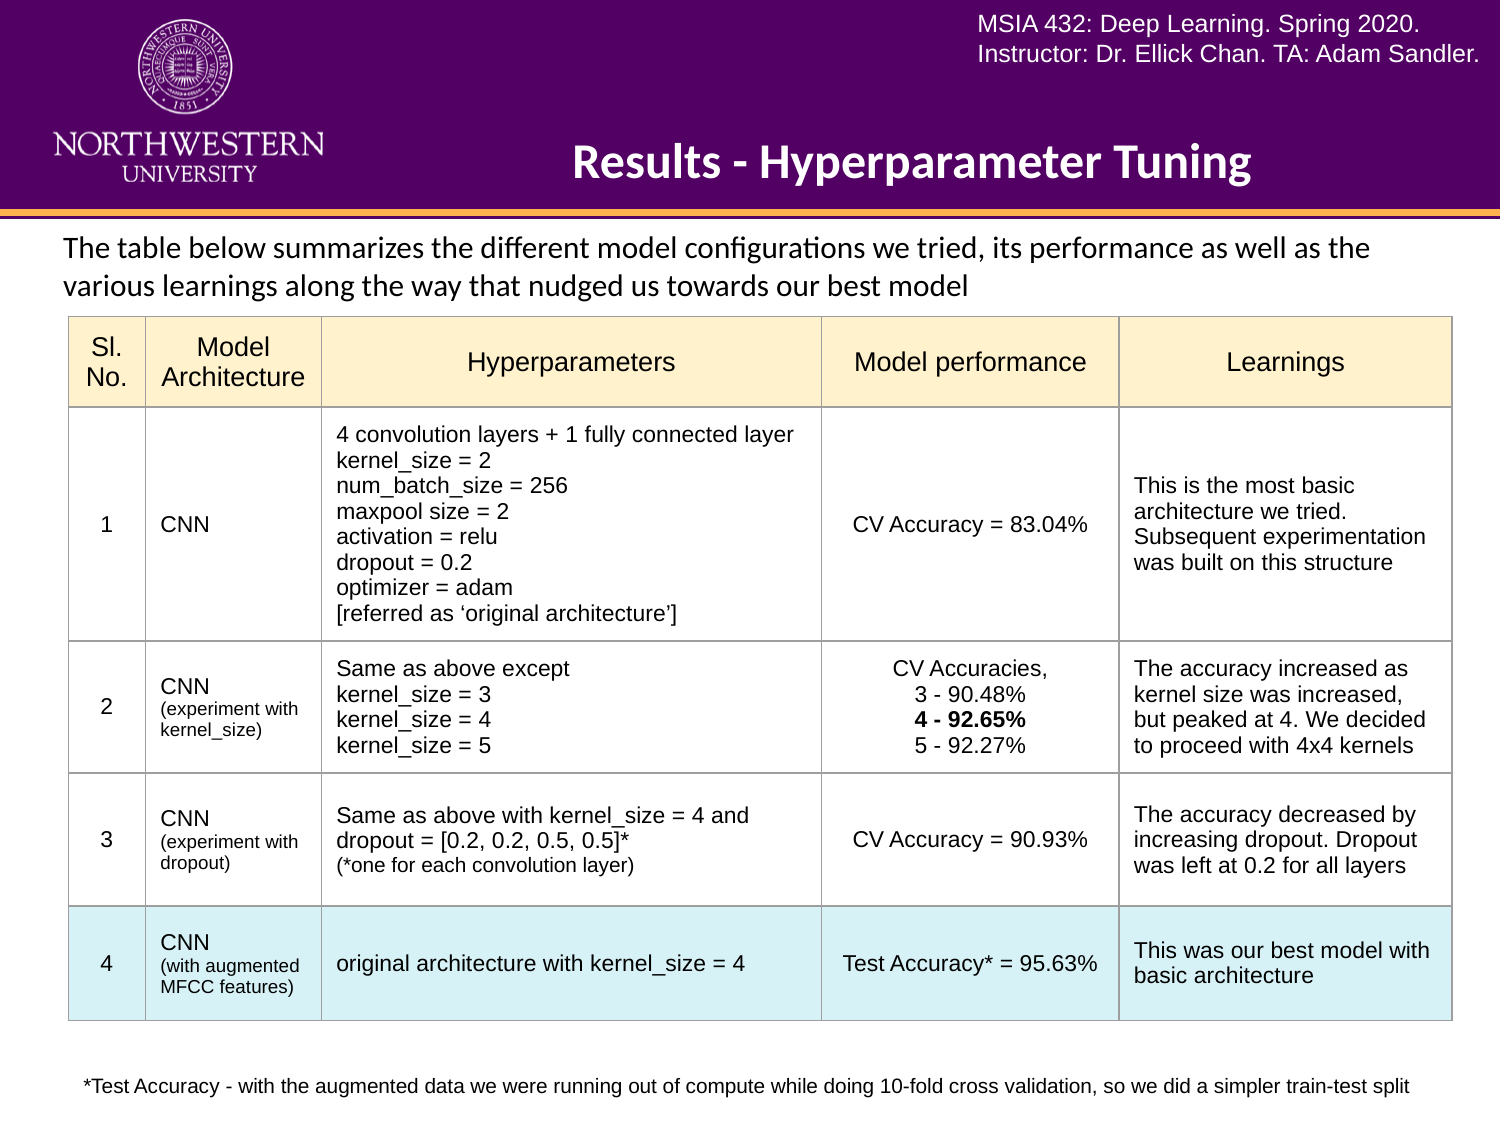

# Results - Hyperparameter Tuning
The table below summarizes the different model configurations we tried, its performance as well as the various learnings along the way that nudged us towards our best model
| Sl. No. | Model Architecture | Hyperparameters | Model performance | Learnings |
| --- | --- | --- | --- | --- |
| 1 | CNN | 4 convolution layers + 1 fully connected layer kernel\_size = 2 num\_batch\_size = 256 maxpool size = 2 activation = relu dropout = 0.2 optimizer = adam [referred as ‘original architecture’] | CV Accuracy = 83.04% | This is the most basic architecture we tried. Subsequent experimentation was built on this structure |
| 2 | CNN (experiment with kernel\_size) | Same as above except kernel\_size = 3 kernel\_size = 4 kernel\_size = 5 | CV Accuracies, 3 - 90.48% 4 - 92.65% 5 - 92.27% | The accuracy increased as kernel size was increased, but peaked at 4. We decided to proceed with 4x4 kernels |
| 3 | CNN (experiment with dropout) | Same as above with kernel\_size = 4 and dropout = [0.2, 0.2, 0.5, 0.5]\* (\*one for each convolution layer) | CV Accuracy = 90.93% | The accuracy decreased by increasing dropout. Dropout was left at 0.2 for all layers |
| 4 | CNN (with augmented MFCC features) | original architecture with kernel\_size = 4 | Test Accuracy\* = 95.63% | This was our best model with basic architecture |
*Test Accuracy - with the augmented data we were running out of compute while doing 10-fold cross validation, so we did a simpler train-test split